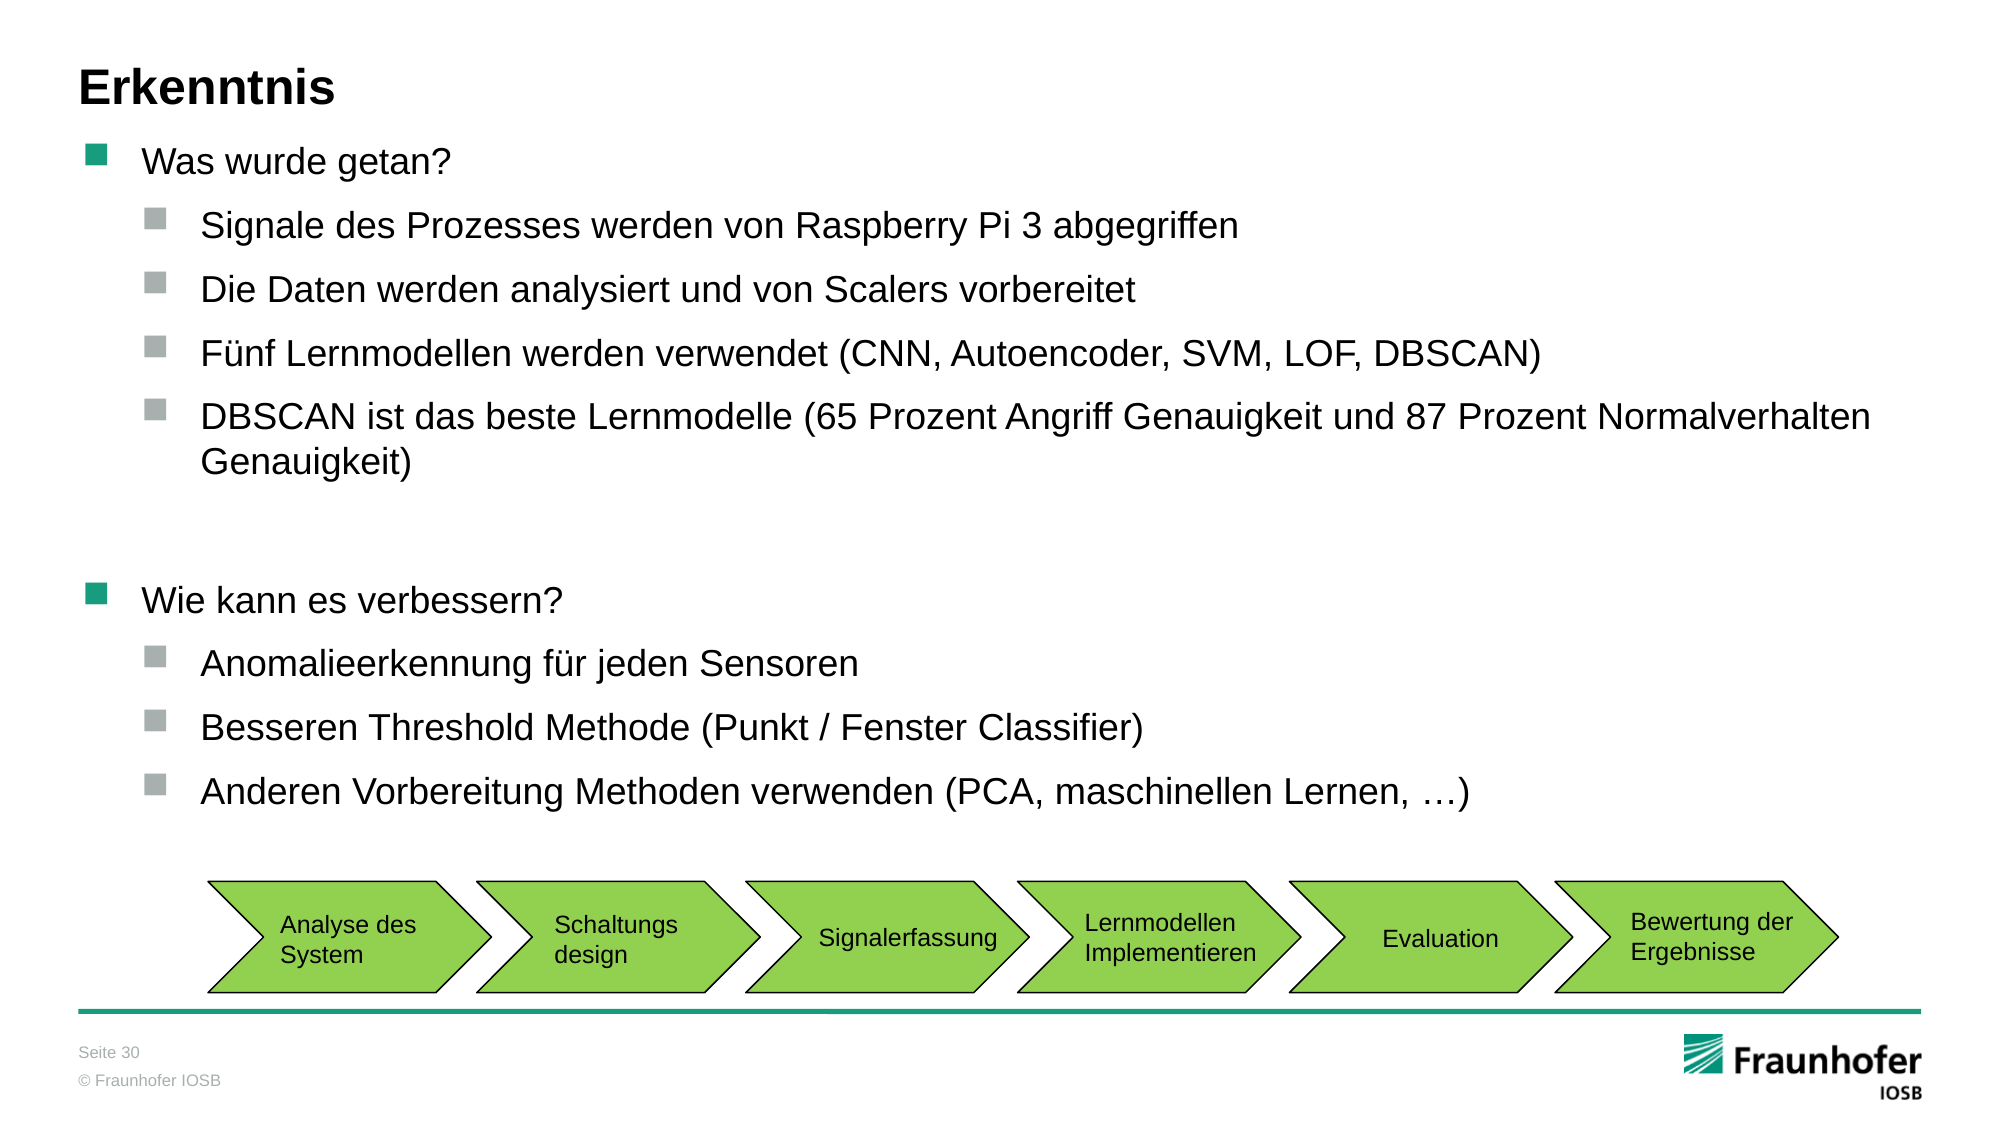

# Erkenntnis
Was wurde getan?
Signale des Prozesses werden von Raspberry Pi 3 abgegriffen
Die Daten werden analysiert und von Scalers vorbereitet
Fünf Lernmodellen werden verwendet (CNN, Autoencoder, SVM, LOF, DBSCAN)
DBSCAN ist das beste Lernmodelle (65 Prozent Angriff Genauigkeit und 87 Prozent Normalverhalten Genauigkeit)

Wie kann es verbessern?
Anomalieerkennung für jeden Sensoren
Besseren Threshold Methode (Punkt / Fenster Classifier)
Anderen Vorbereitung Methoden verwenden (PCA, maschinellen Lernen, …)

Bewertung der Ergebnisse
Lernmodellen Implementieren
Analyse des System
Schaltungsdesign
Signalerfassung
Evaluation
Seite 30